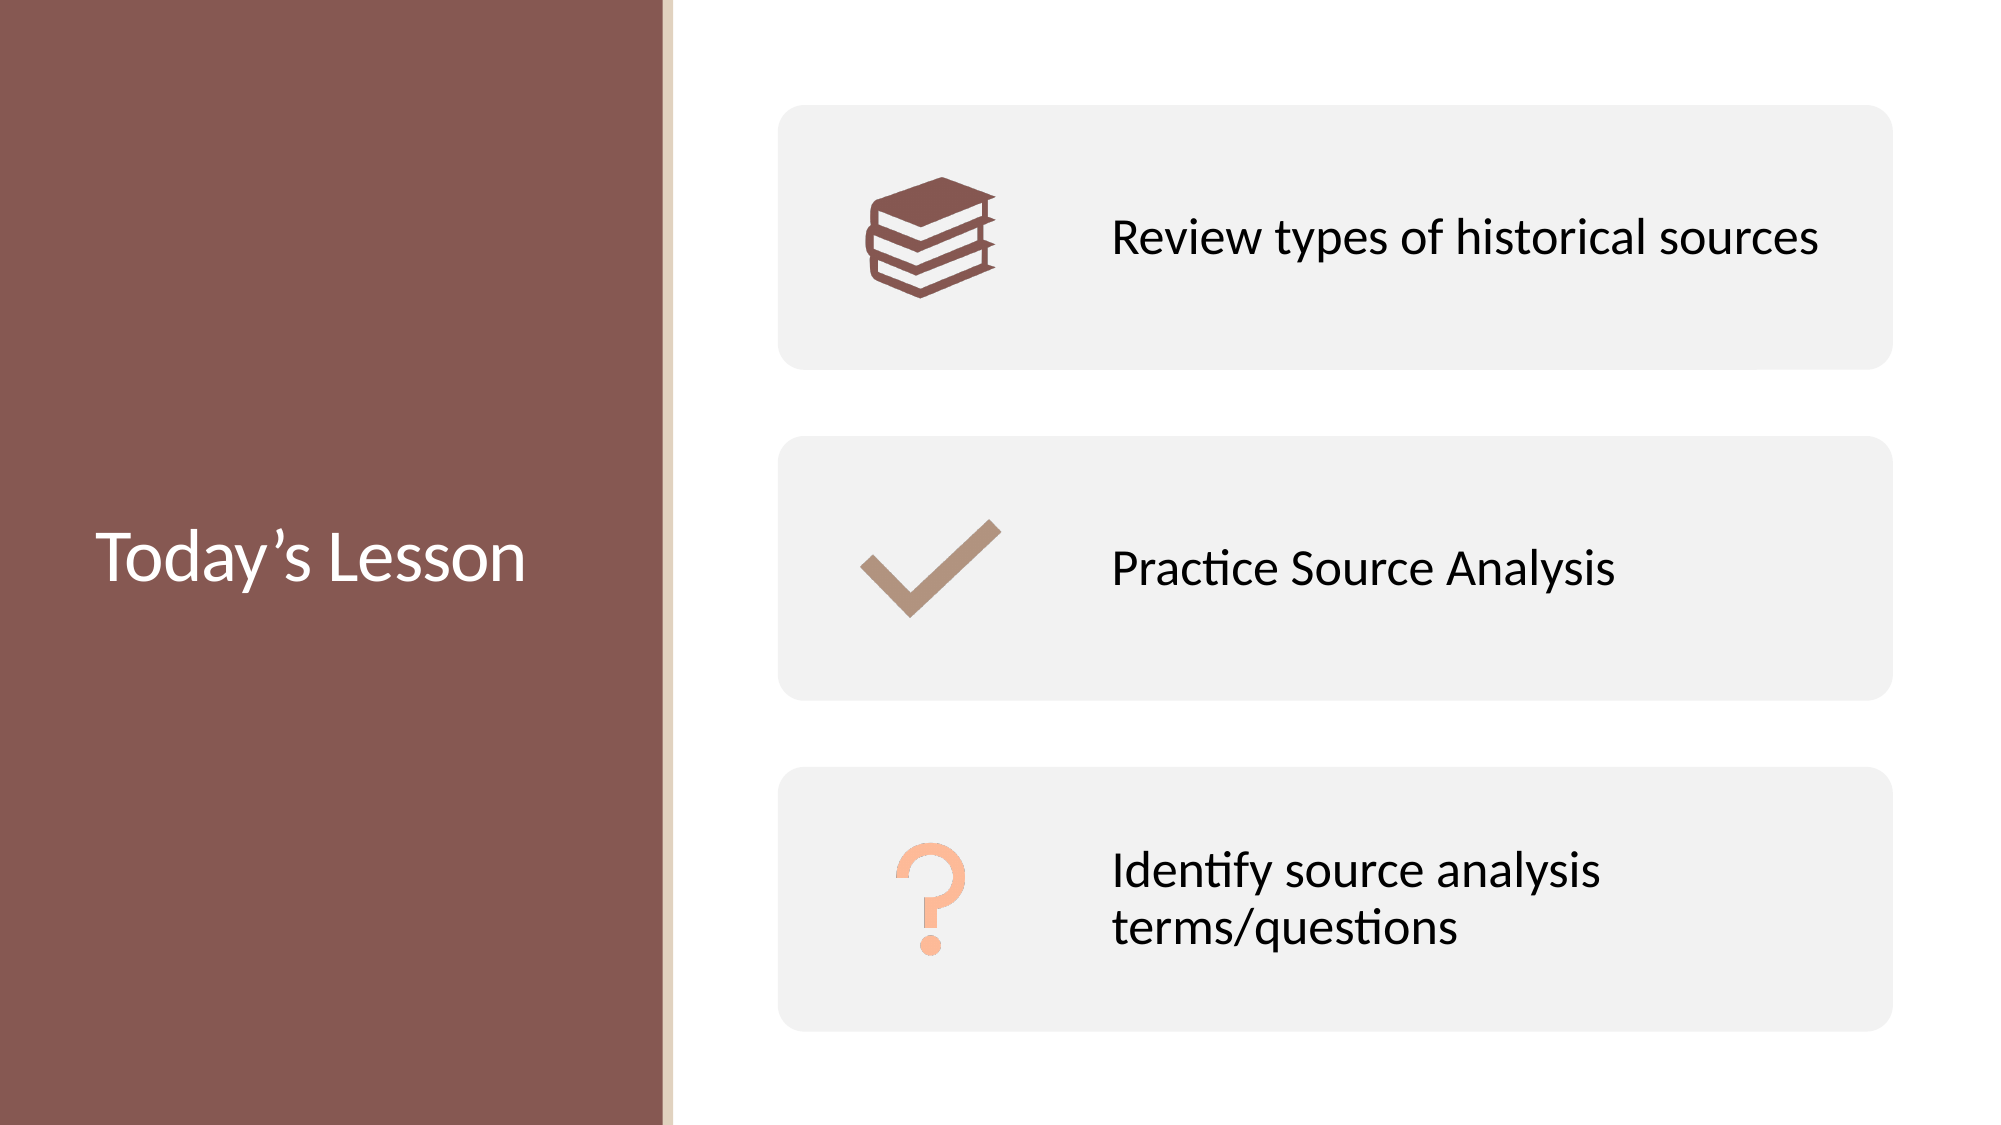

# Today’s Lesson
Review types of historical sources
Practice Source Analysis
Identify source analysis terms/questions